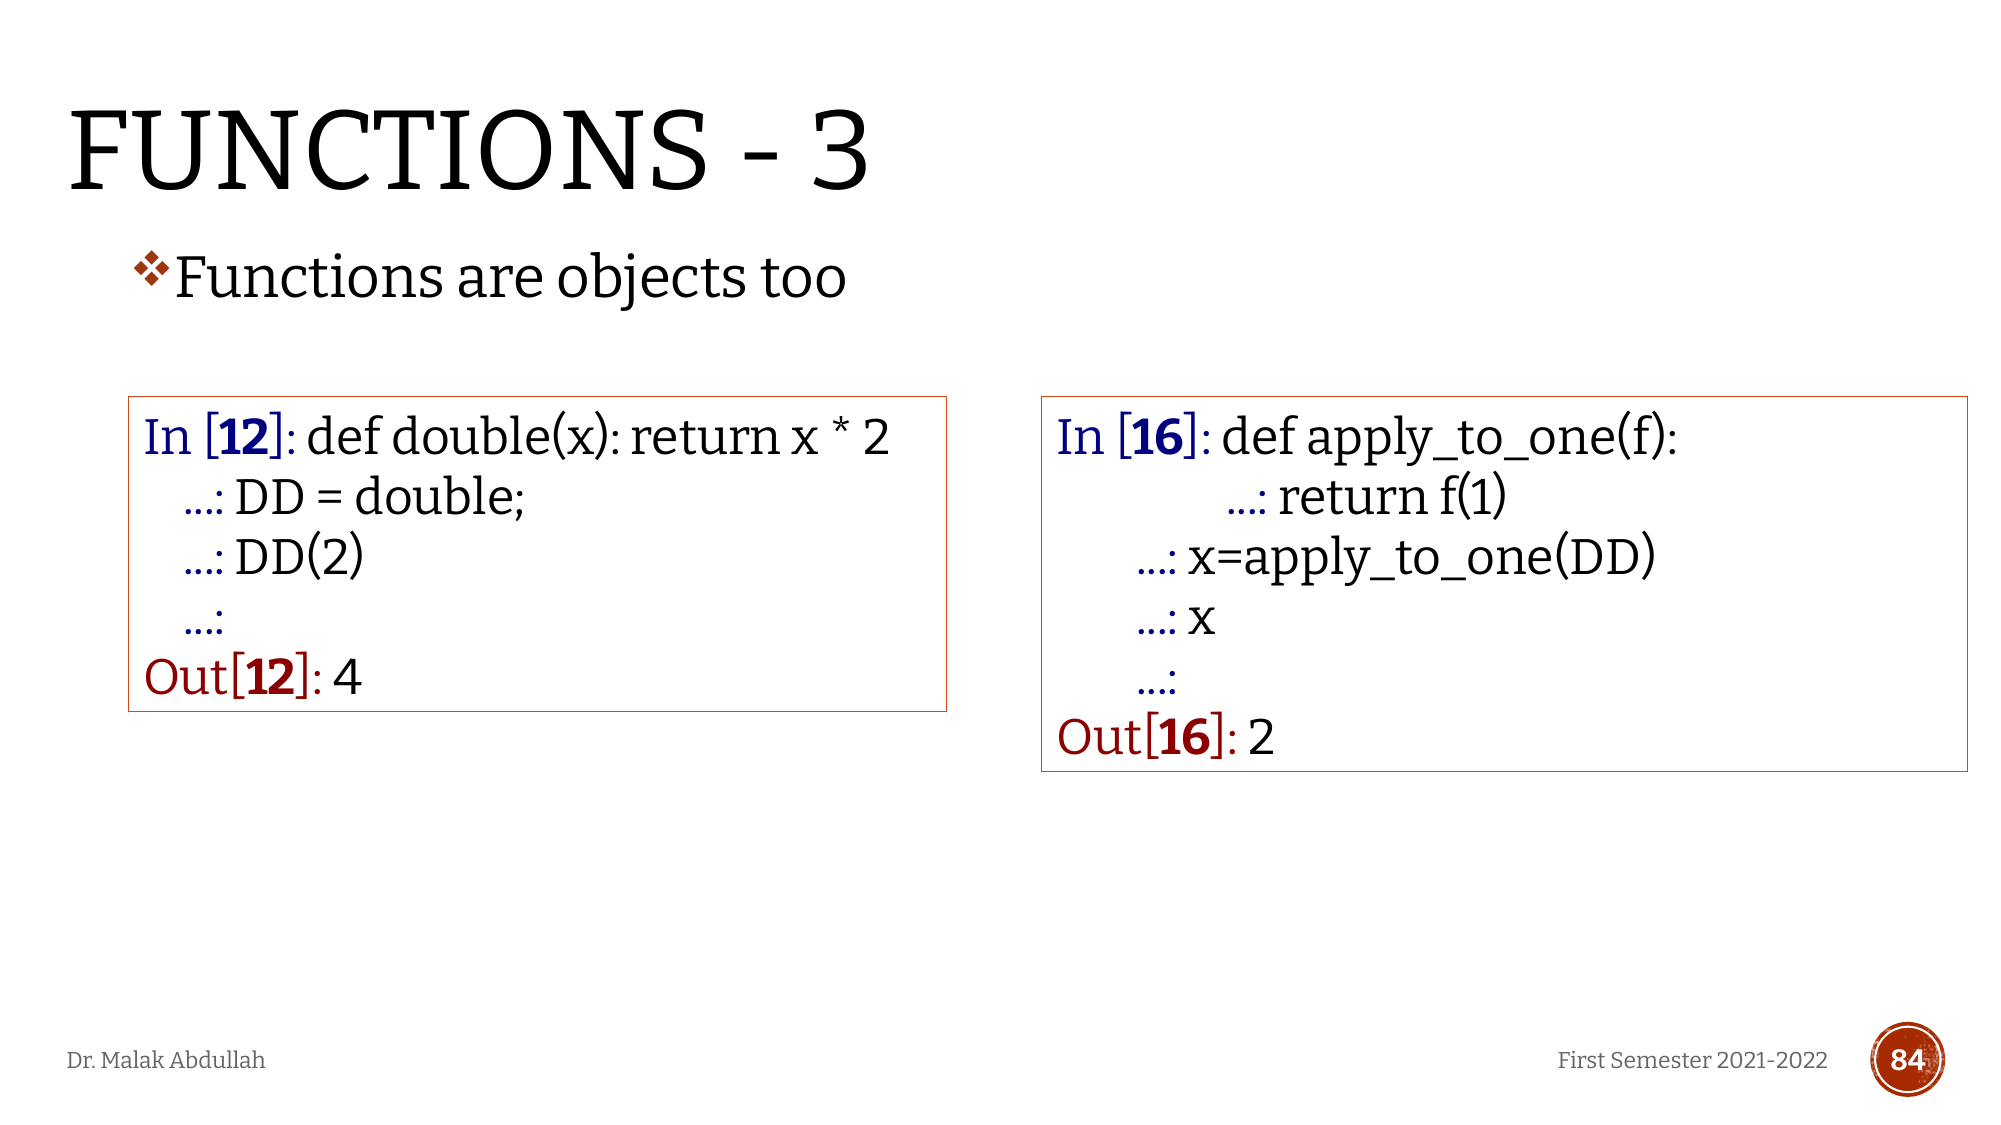

# Functions - 3
Functions are objects too
In [12]: def double(x): return x * 2
    ...: DD = double;
    ...: DD(2)
    ...:
Out[12]: 4
In [16]: def apply_to_one(f):
                 ...: return f(1)
        ...: x=apply_to_one(DD)
        ...: x
        ...:
Out[16]: 2
Dr. Malak Abdullah
First Semester 2021-2022
84